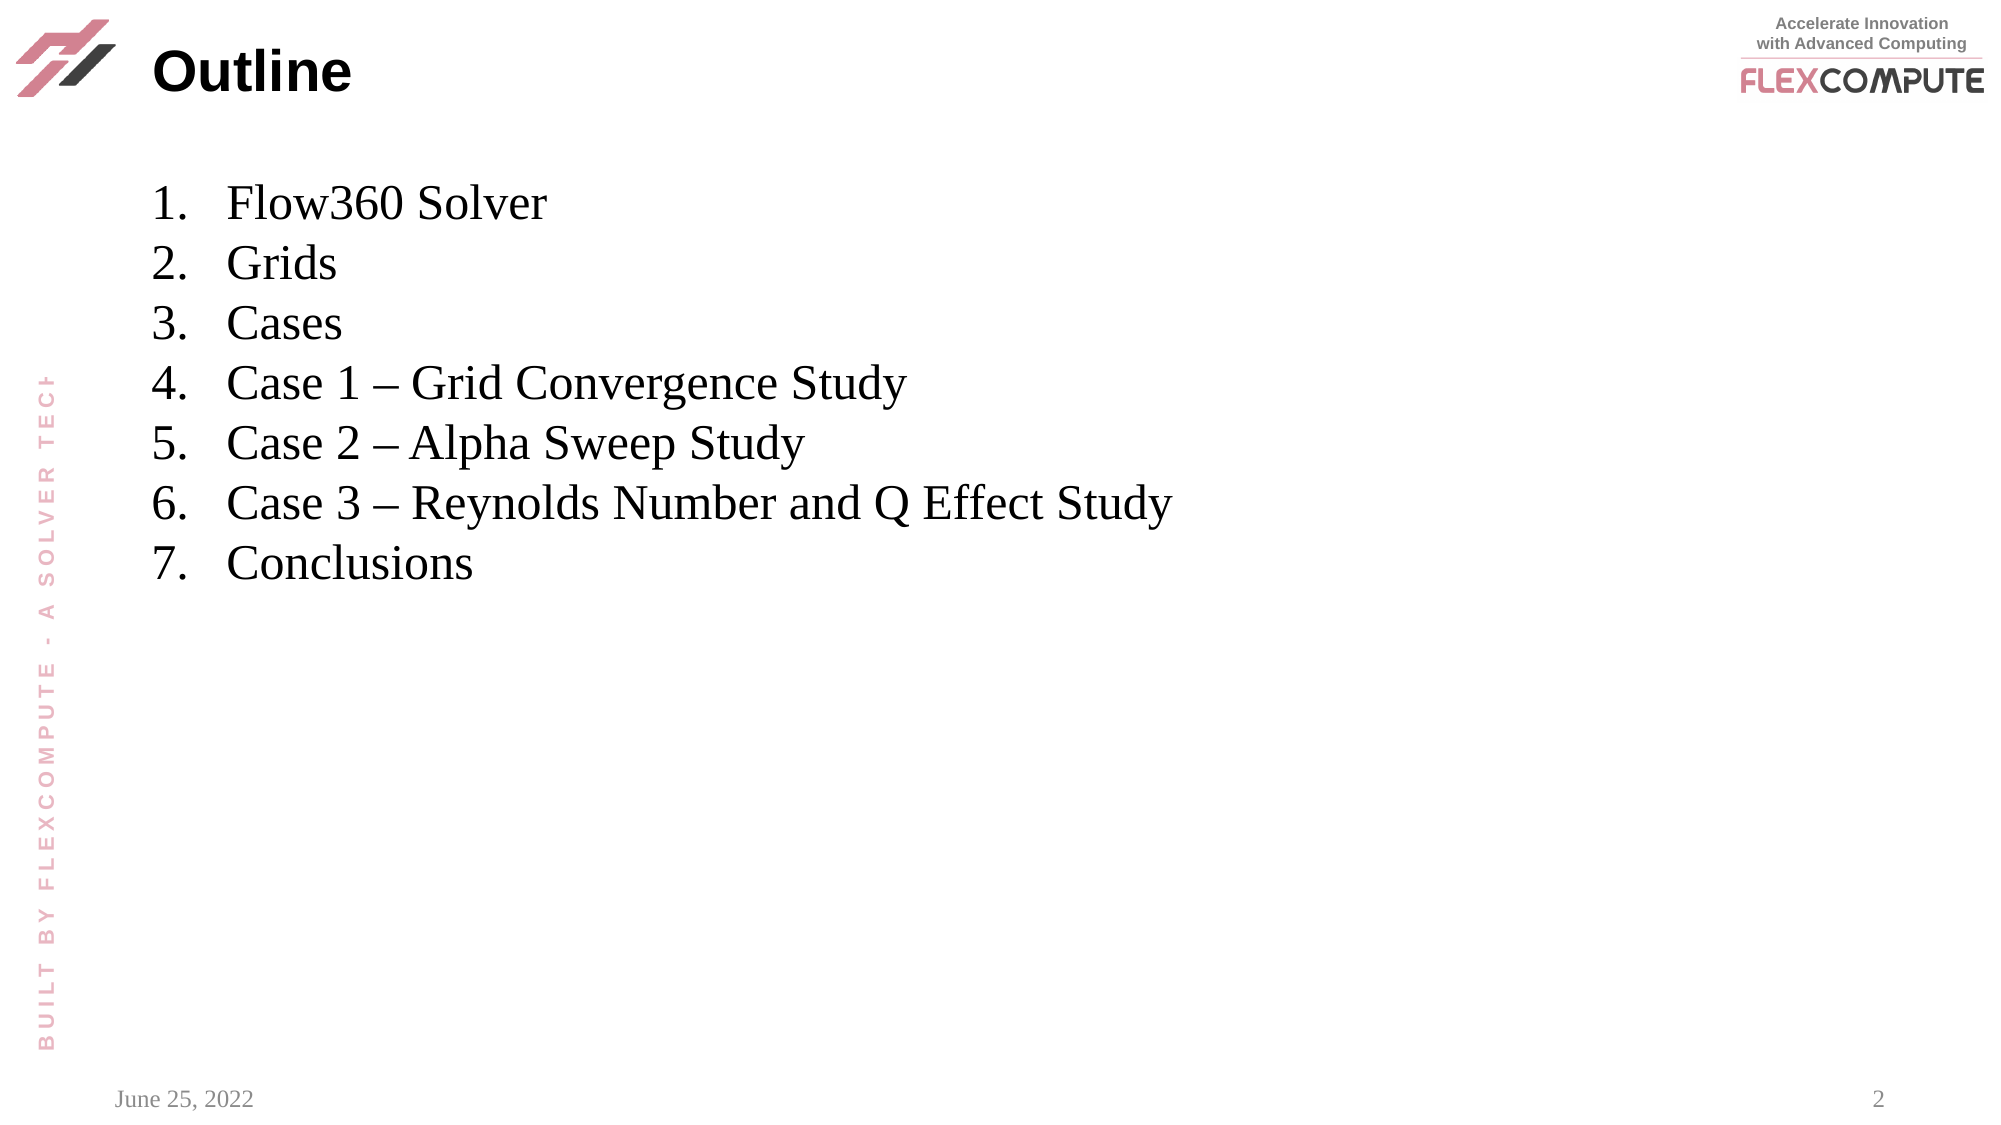

# Outline
Flow360 Solver
Grids
Cases
Case 1 – Grid Convergence Study
Case 2 – Alpha Sweep Study
Case 3 – Reynolds Number and Q Effect Study
Conclusions

June 25, 2022

2